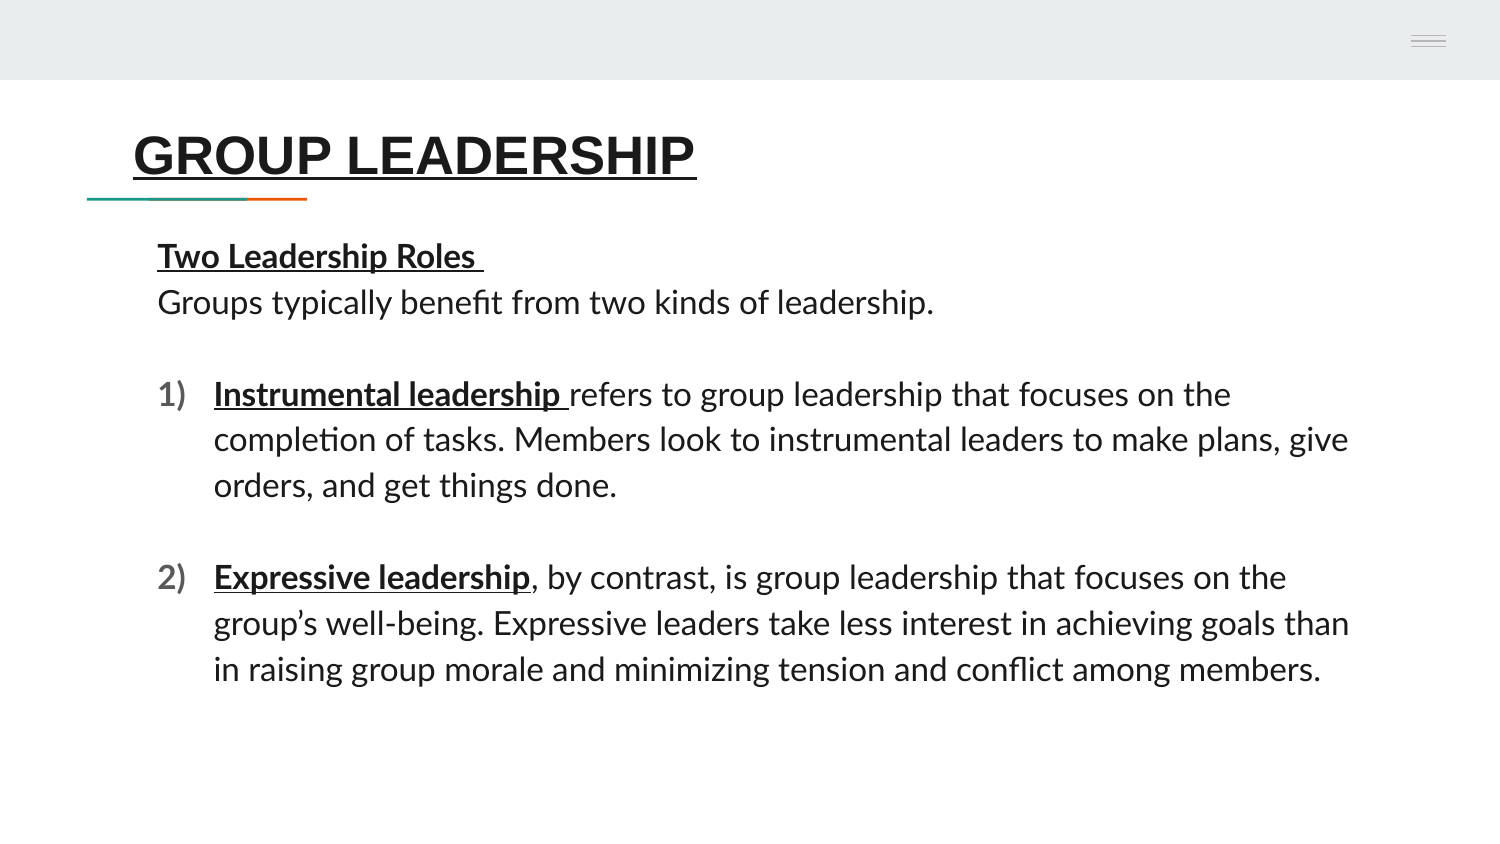

# GROUP LEADERSHIP
Two Leadership Roles
Groups typically benefit from two kinds of leadership.

Instrumental leadership refers to group leadership that focuses on the completion of tasks. Members look to instrumental leaders to make plans, give orders, and get things done.

Expressive leadership, by contrast, is group leadership that focuses on the group’s well-being. Expressive leaders take less interest in achieving goals than in raising group morale and minimizing tension and conflict among members.